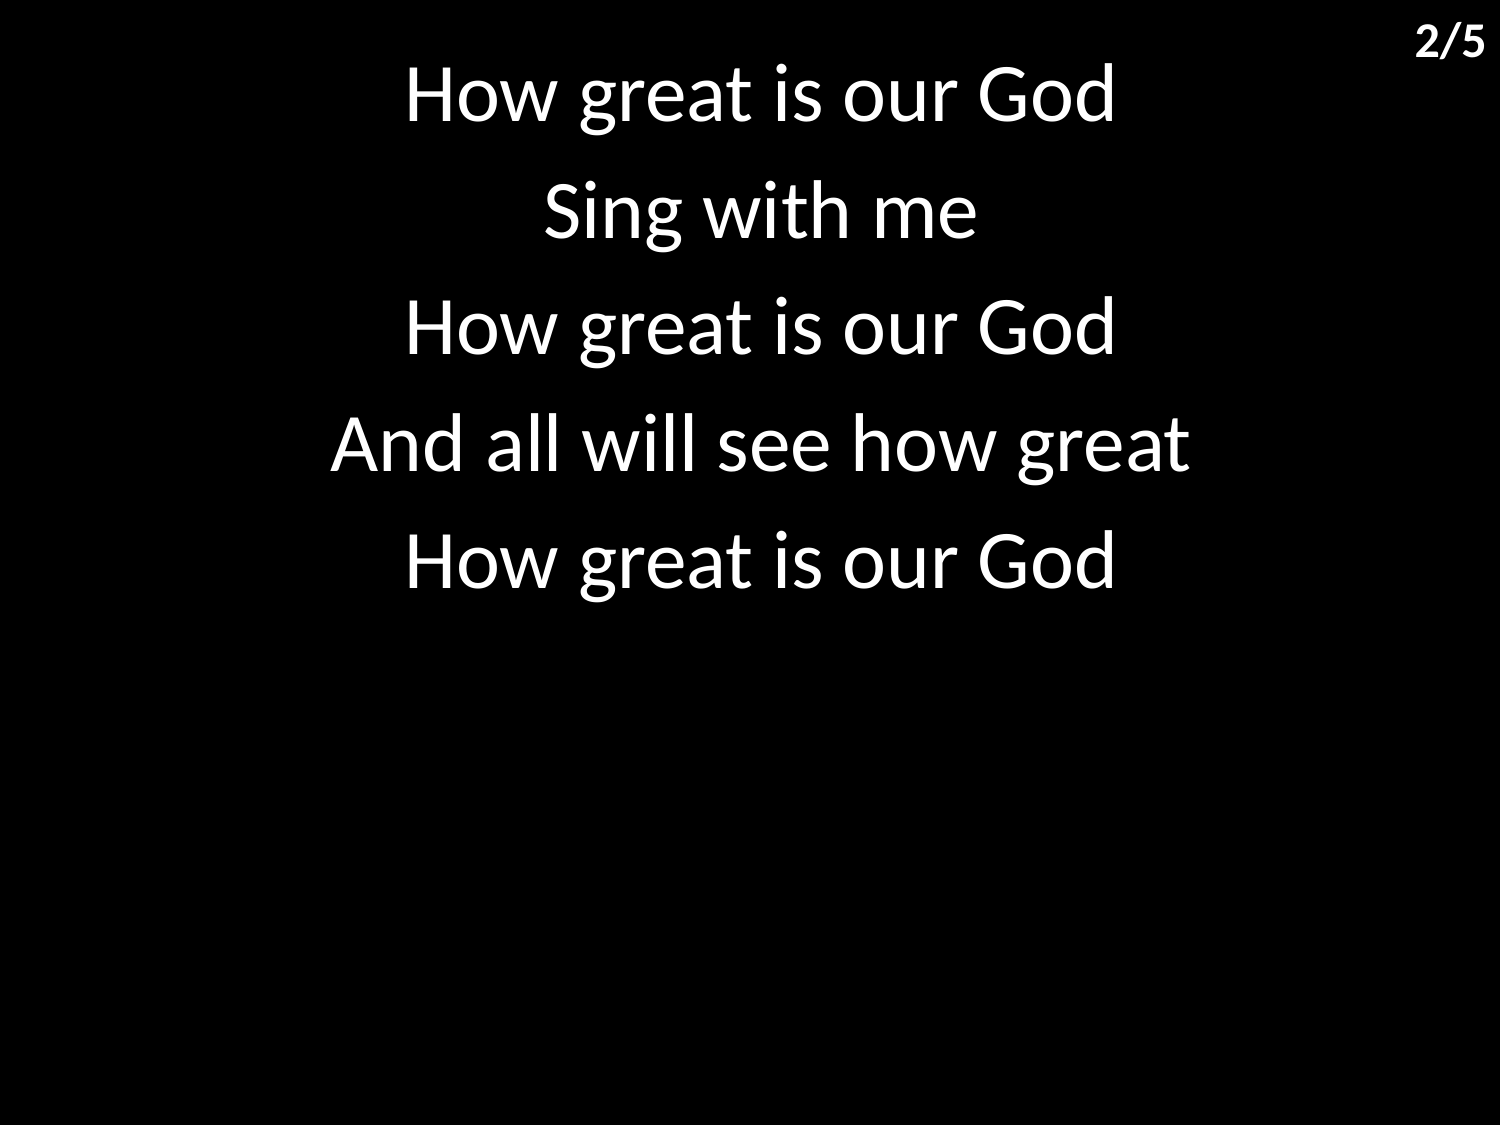

2/5
How great is our God
Sing with me
How great is our God
And all will see how great
How great is our God